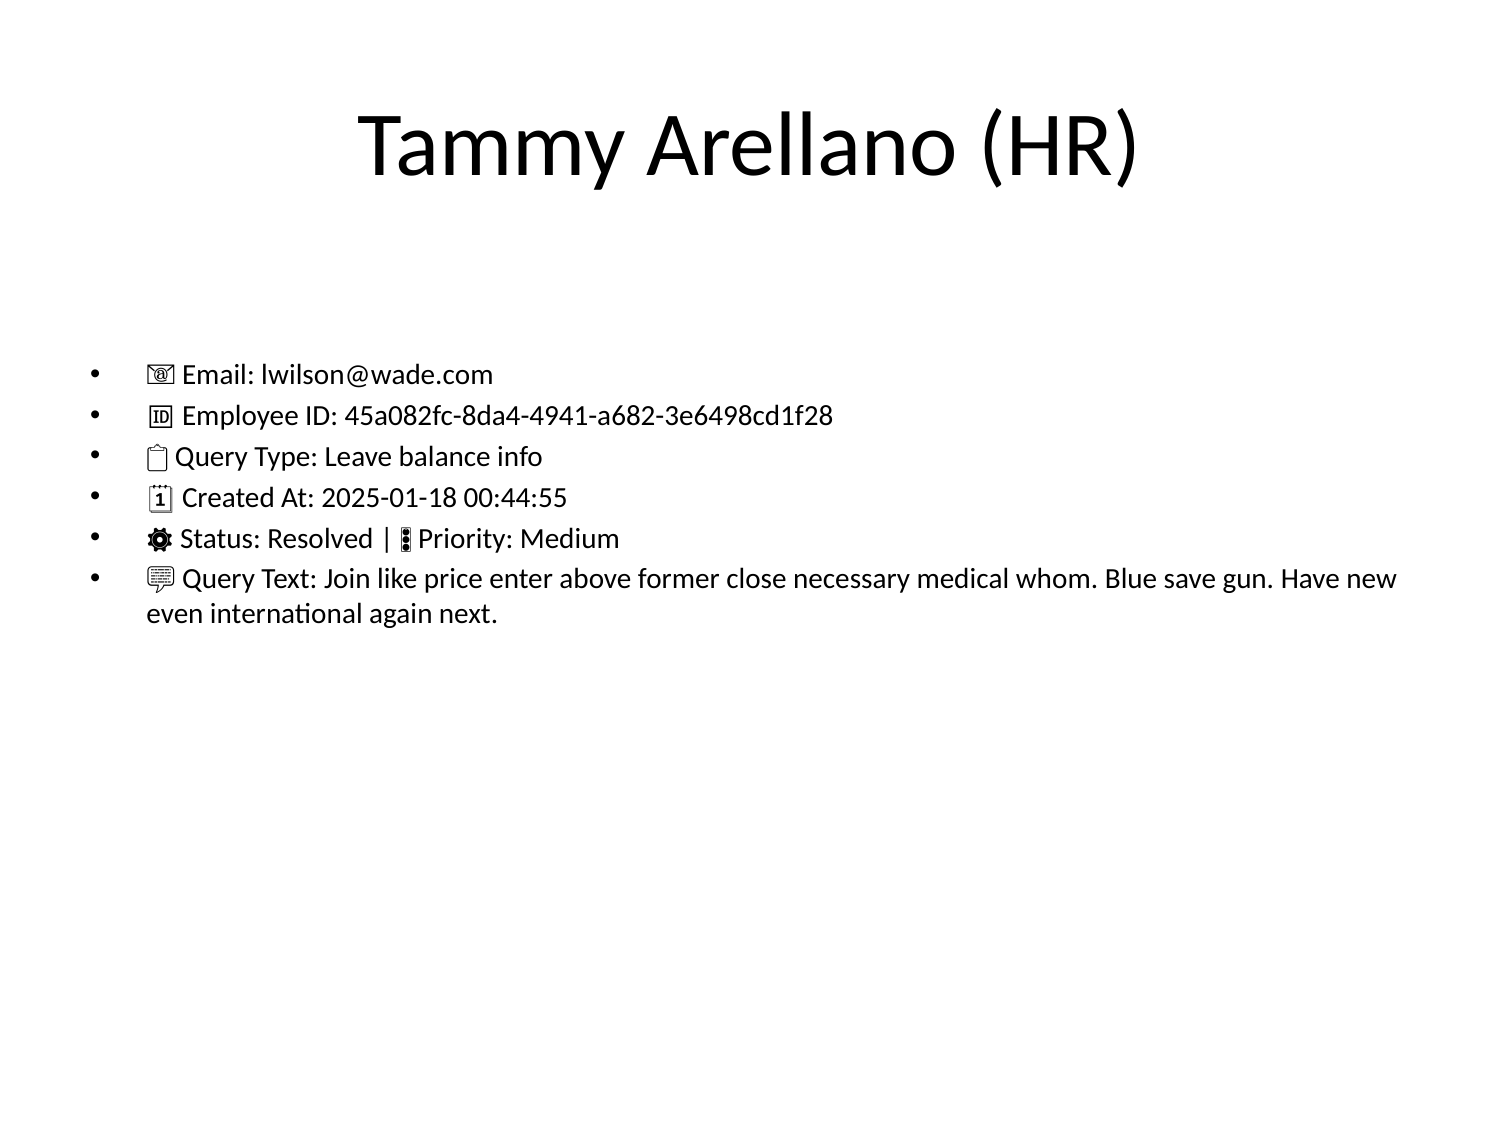

# Tammy Arellano (HR)

📧 Email: lwilson@wade.com
🆔 Employee ID: 45a082fc-8da4-4941-a682-3e6498cd1f28
📋 Query Type: Leave balance info
🗓 Created At: 2025-01-18 00:44:55
⚙ Status: Resolved | 🚦 Priority: Medium
💬 Query Text: Join like price enter above former close necessary medical whom. Blue save gun. Have new even international again next.